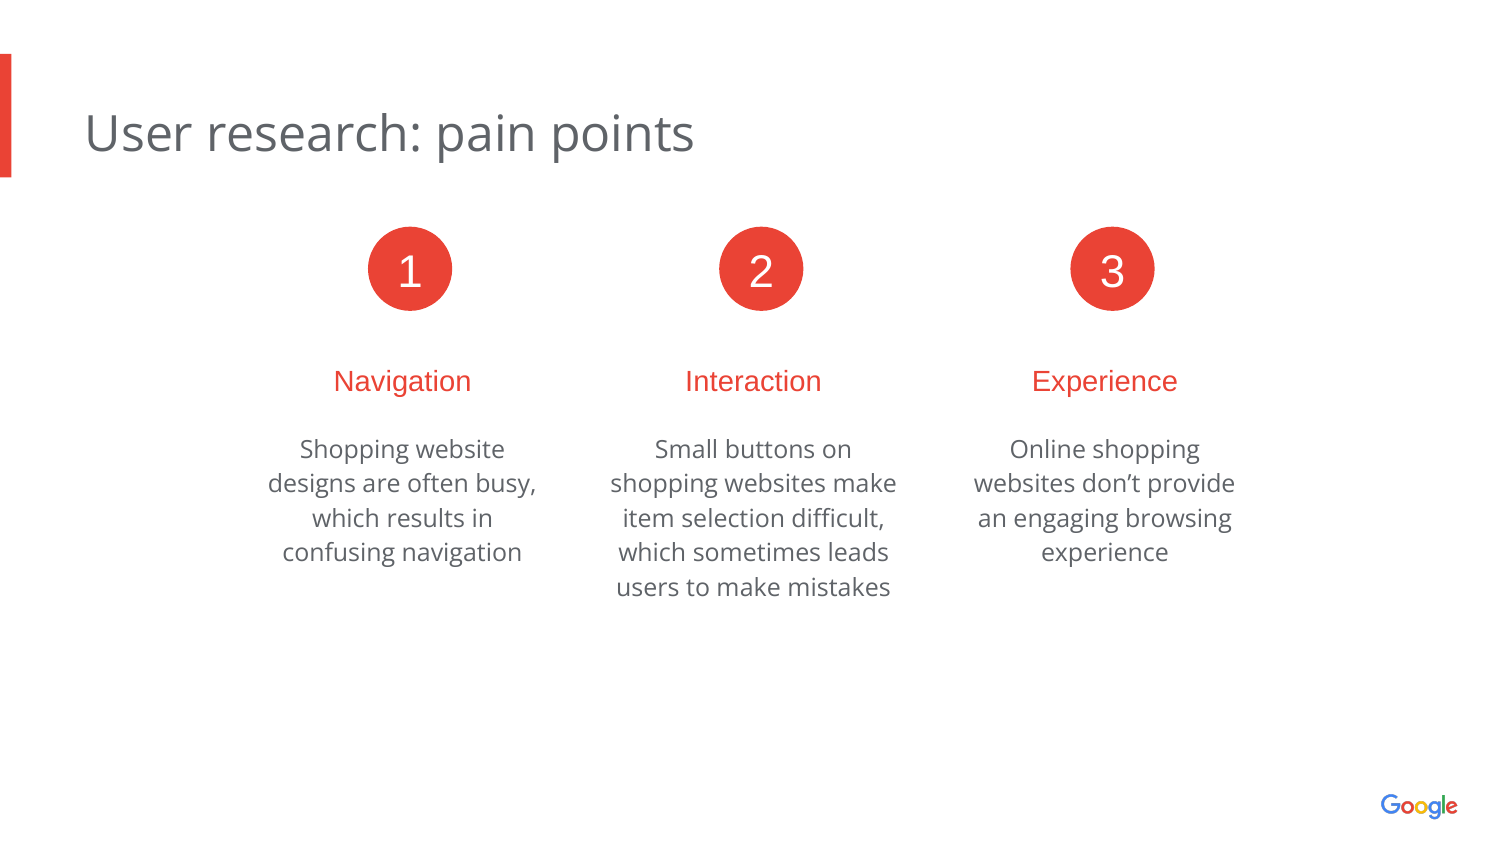

User research: pain points
1
2
3
Navigation
Interaction
Experience
Shopping website designs are often busy, which results in confusing navigation
Small buttons on shopping websites make item selection difficult, which sometimes leads users to make mistakes
Online shopping websites don’t provide an engaging browsing experience